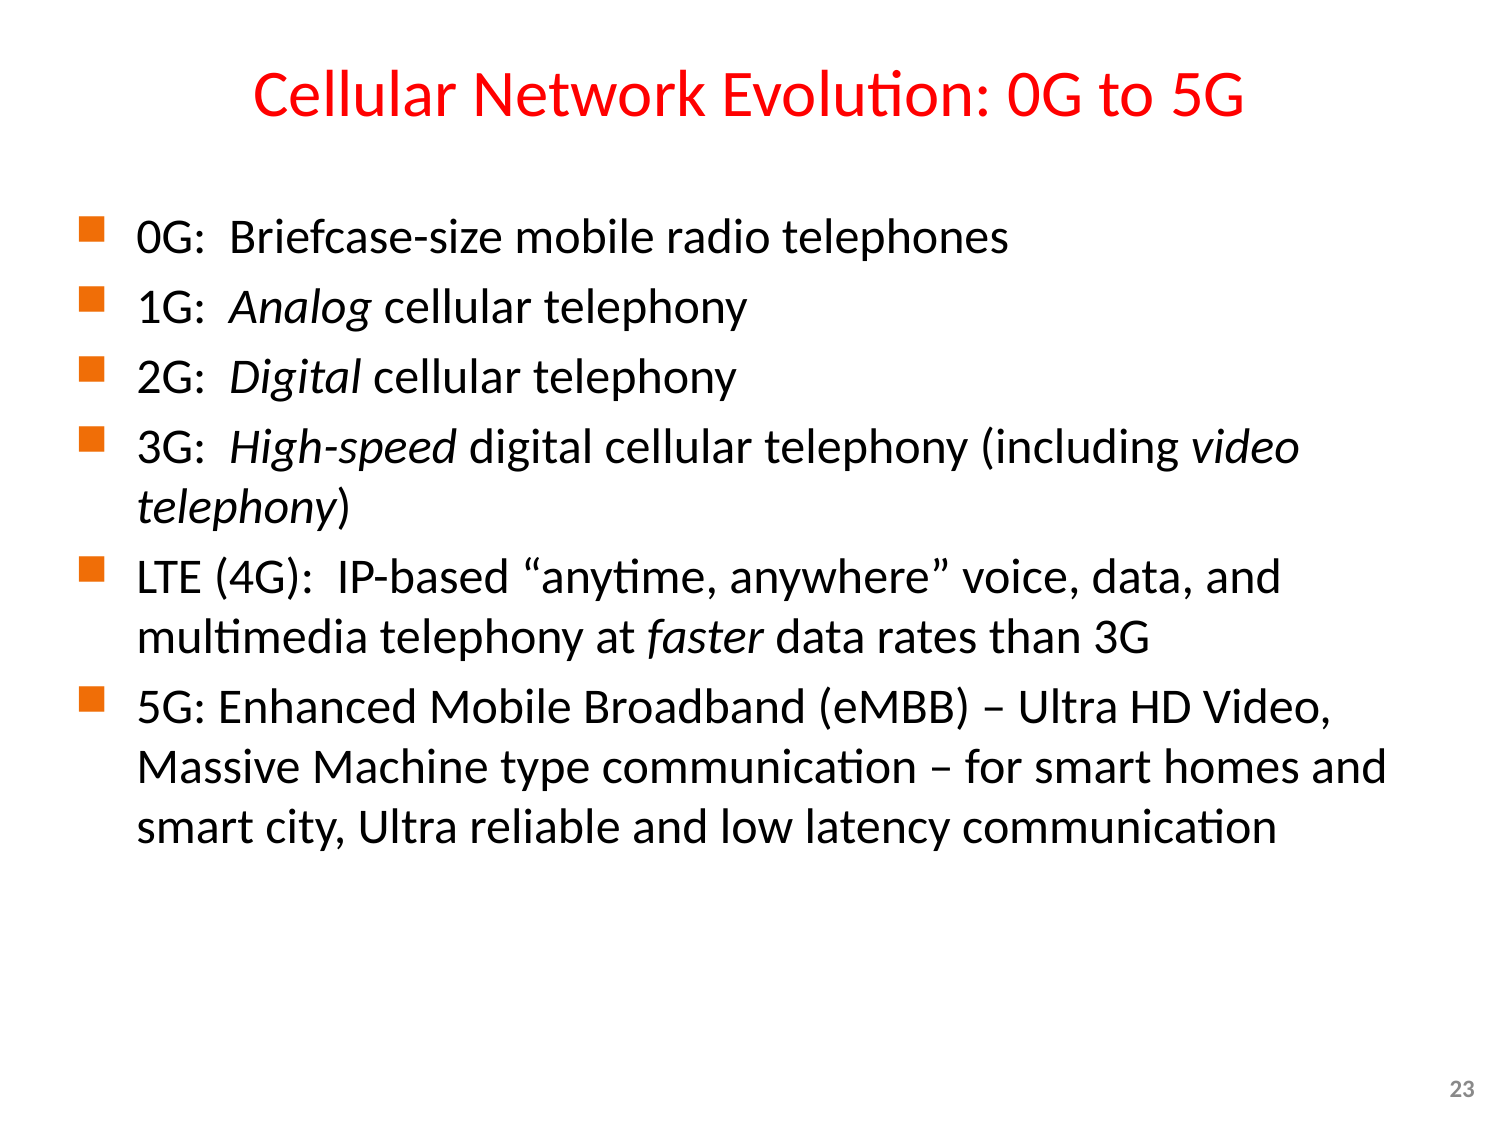

# Cellular Network Evolution: 0G to 5G
0G:  Briefcase-size mobile radio telephones
1G:  Analog cellular telephony
2G:  Digital cellular telephony
3G:  High-speed digital cellular telephony (including video telephony)
LTE (4G):  IP-based “anytime, anywhere” voice, data, and multimedia telephony at faster data rates than 3G
5G: Enhanced Mobile Broadband (eMBB) – Ultra HD Video, Massive Machine type communication – for smart homes and smart city, Ultra reliable and low latency communication